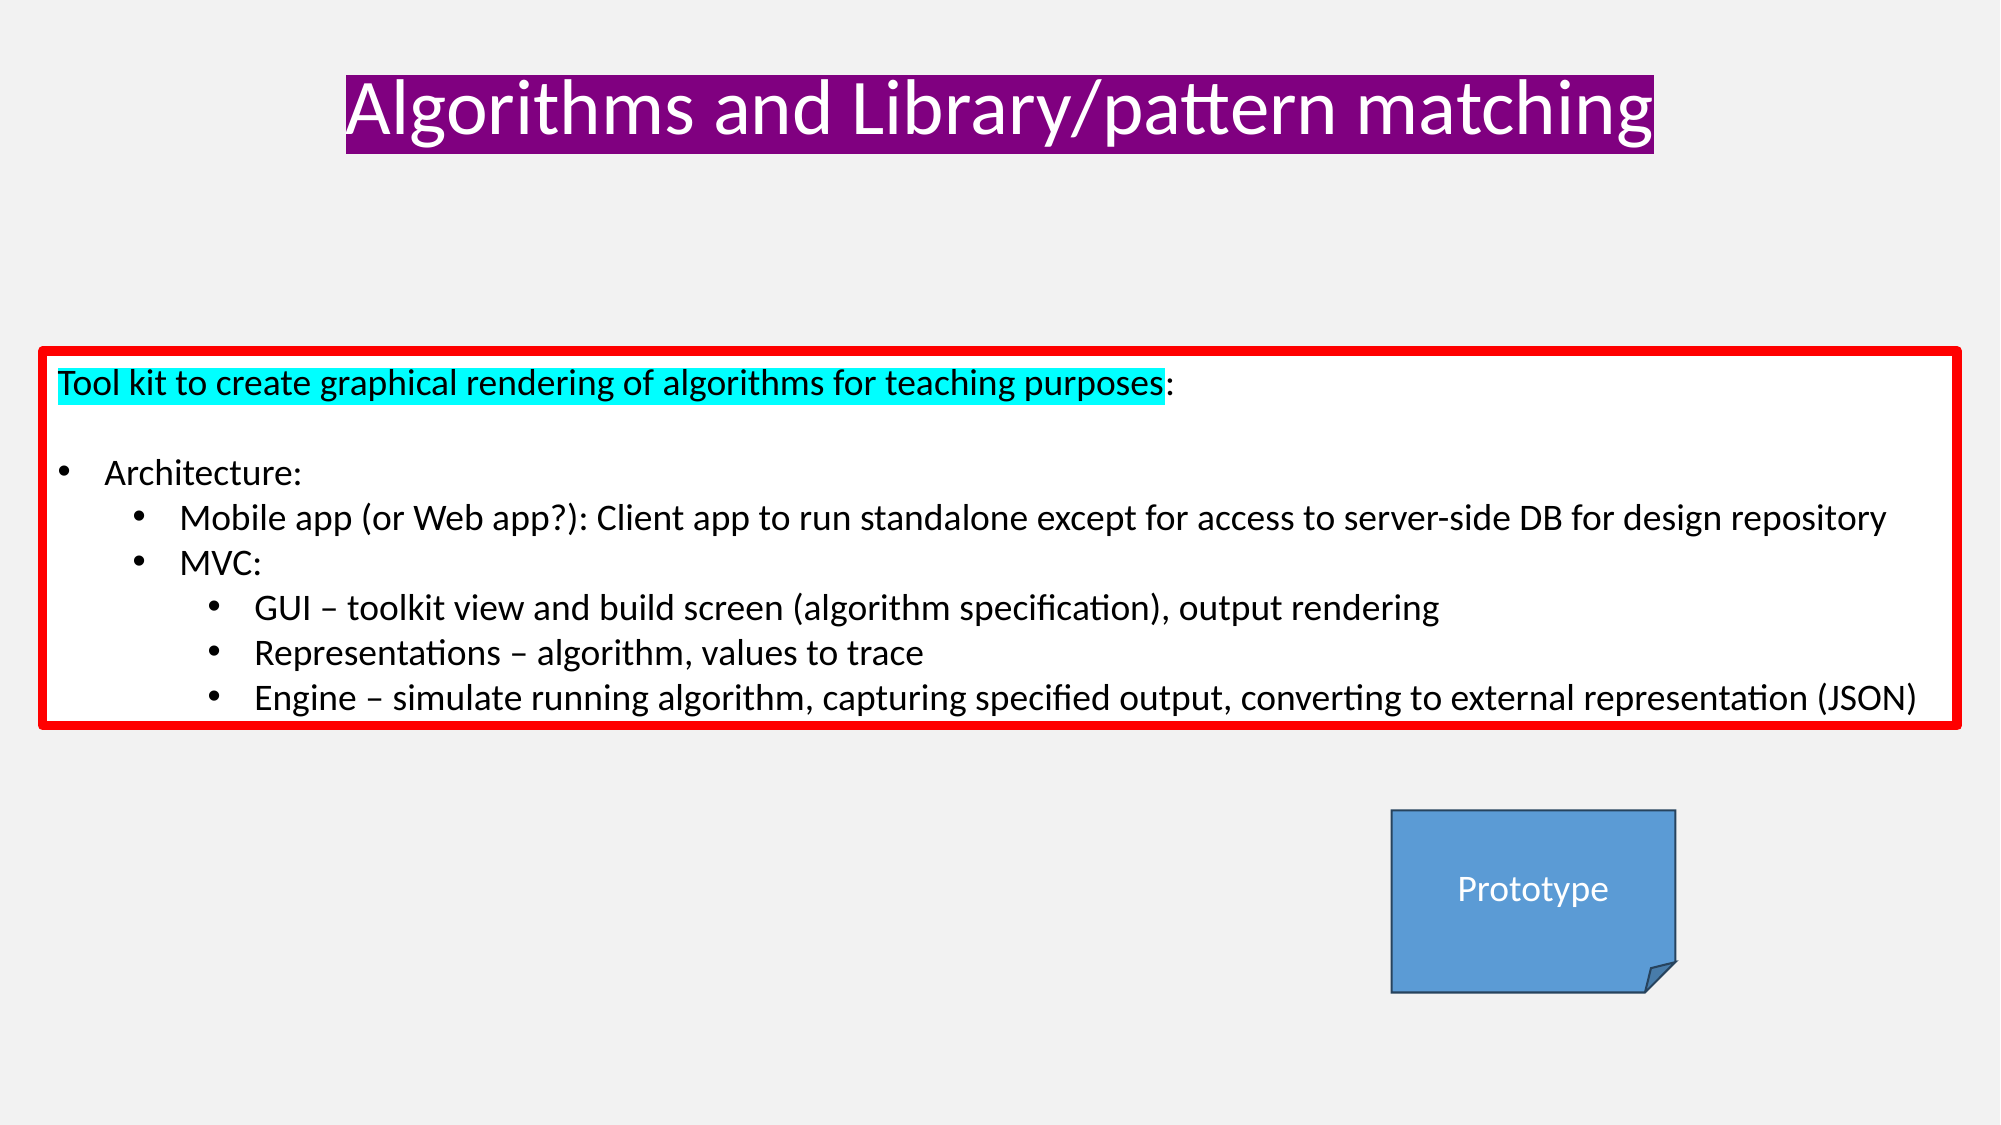

# Algorithms and Library/pattern matching
Tool kit to create graphical rendering of algorithms for teaching purposes:

Architecture:
Mobile app (or Web app?): Client app to run standalone except for access to server-side DB for design repository
MVC:
GUI – toolkit view and build screen (algorithm specification), output rendering
Representations – algorithm, values to trace
Engine – simulate running algorithm, capturing specified output, converting to external representation (JSON)
Prototype